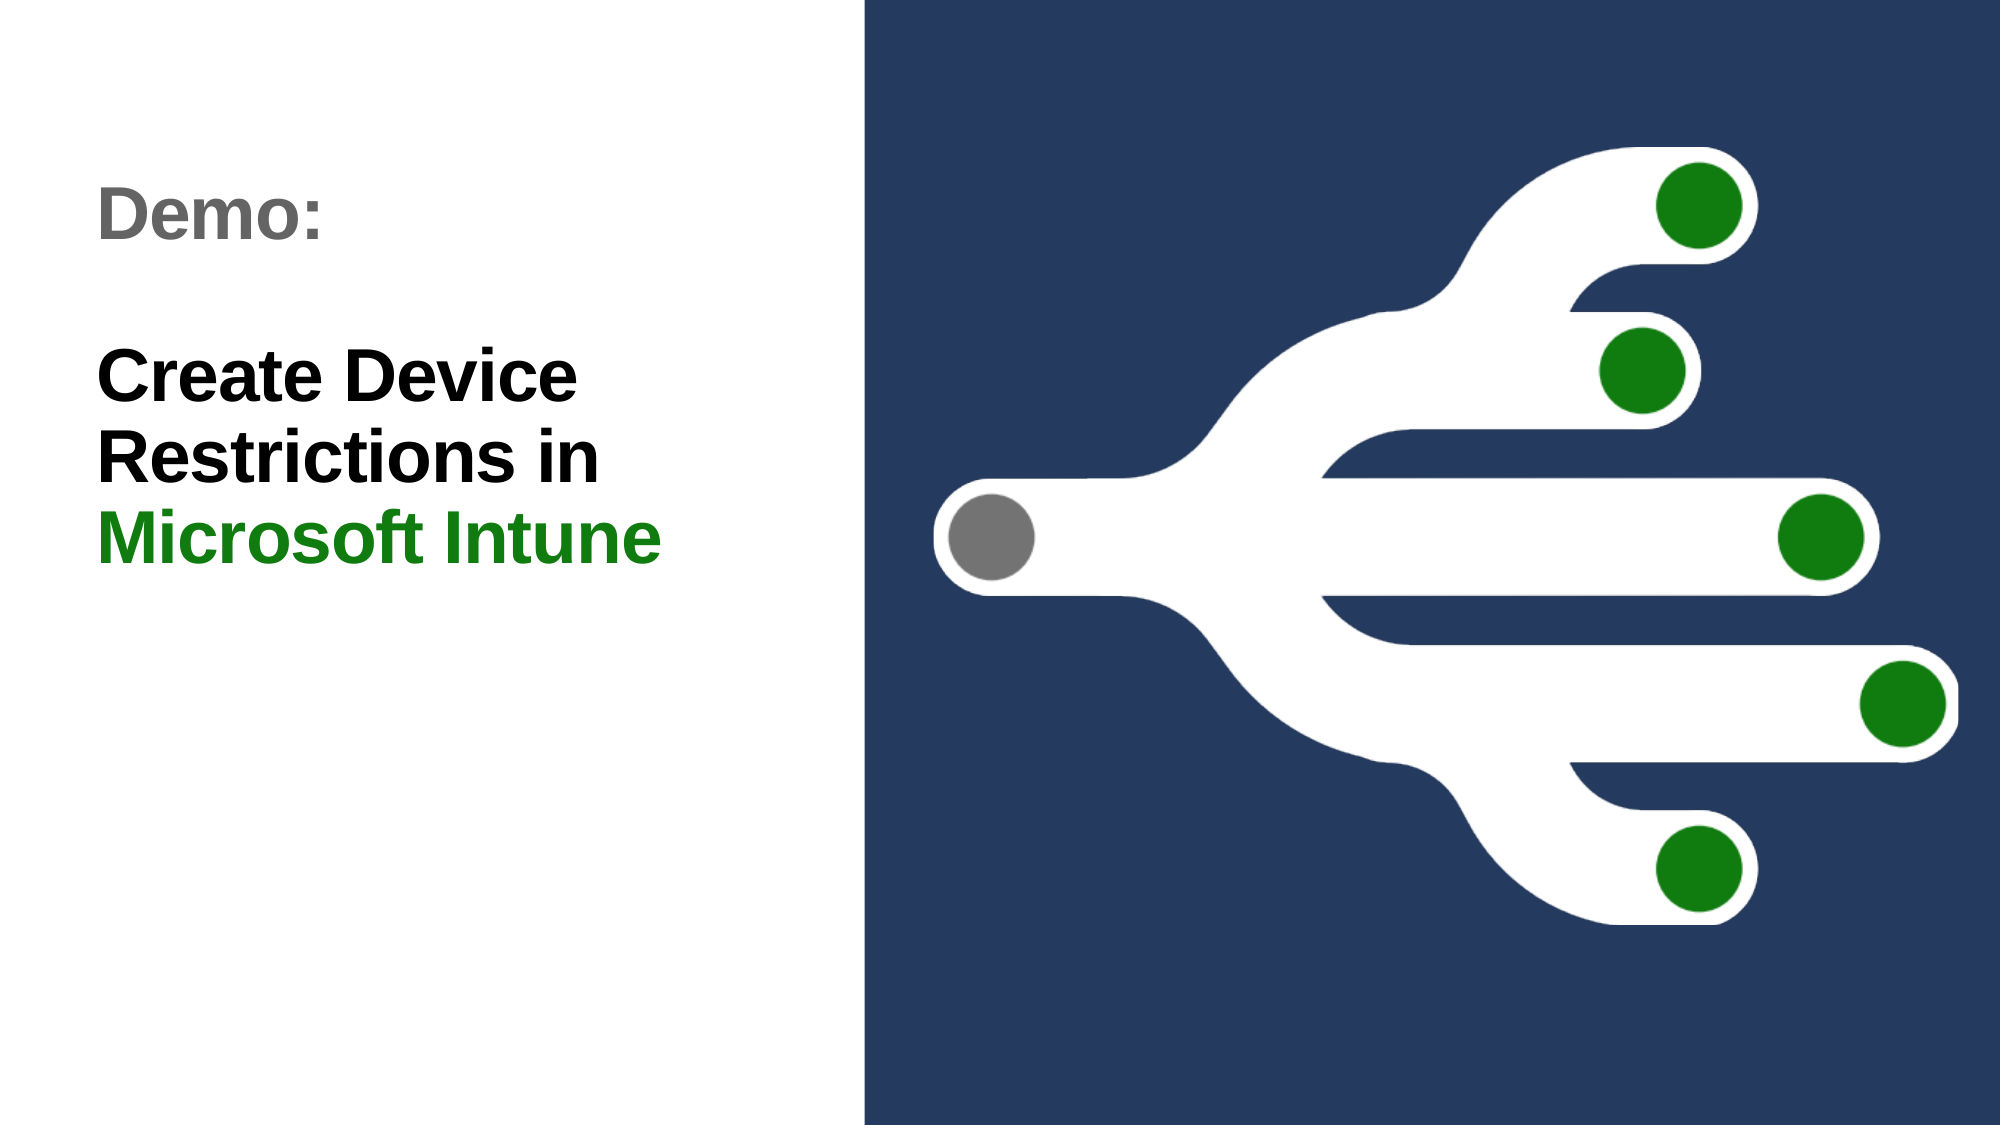

# Demo: Create Device Restrictions in Microsoft Intune